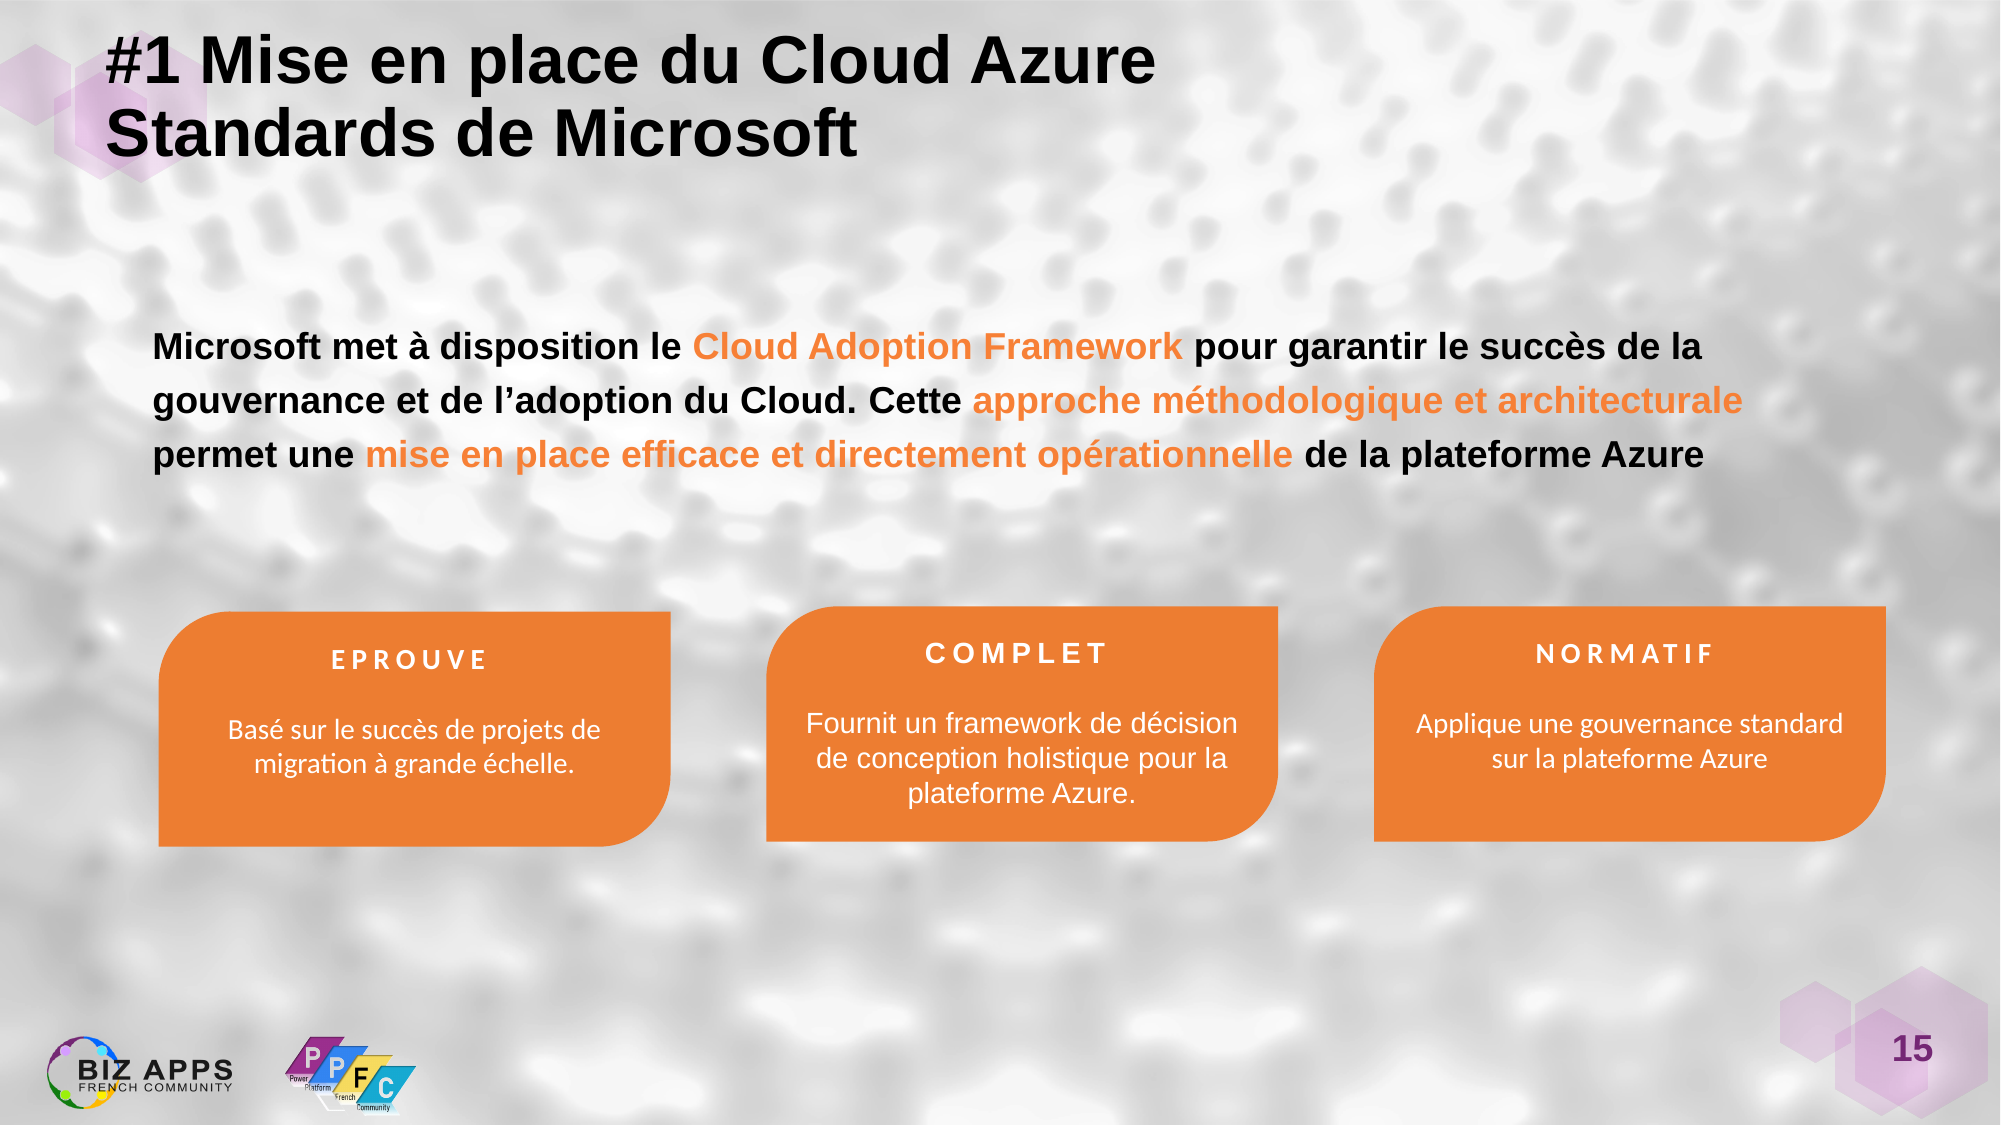

# #1 Mise en place du Cloud Azure Standards de Microsoft
Microsoft met à disposition le Cloud Adoption Framework pour garantir le succès de la gouvernance et de l’adoption du Cloud. Cette approche méthodologique et architecturale permet une mise en place efficace et directement opérationnelle de la plateforme Azure
COMPLET

Fournit un framework de décision de conception holistique pour la plateforme Azure.
NORMATIF

Applique une gouvernance standard sur la plateforme Azure
EPROUVE

Basé sur le succès de projets de migration à grande échelle.
15